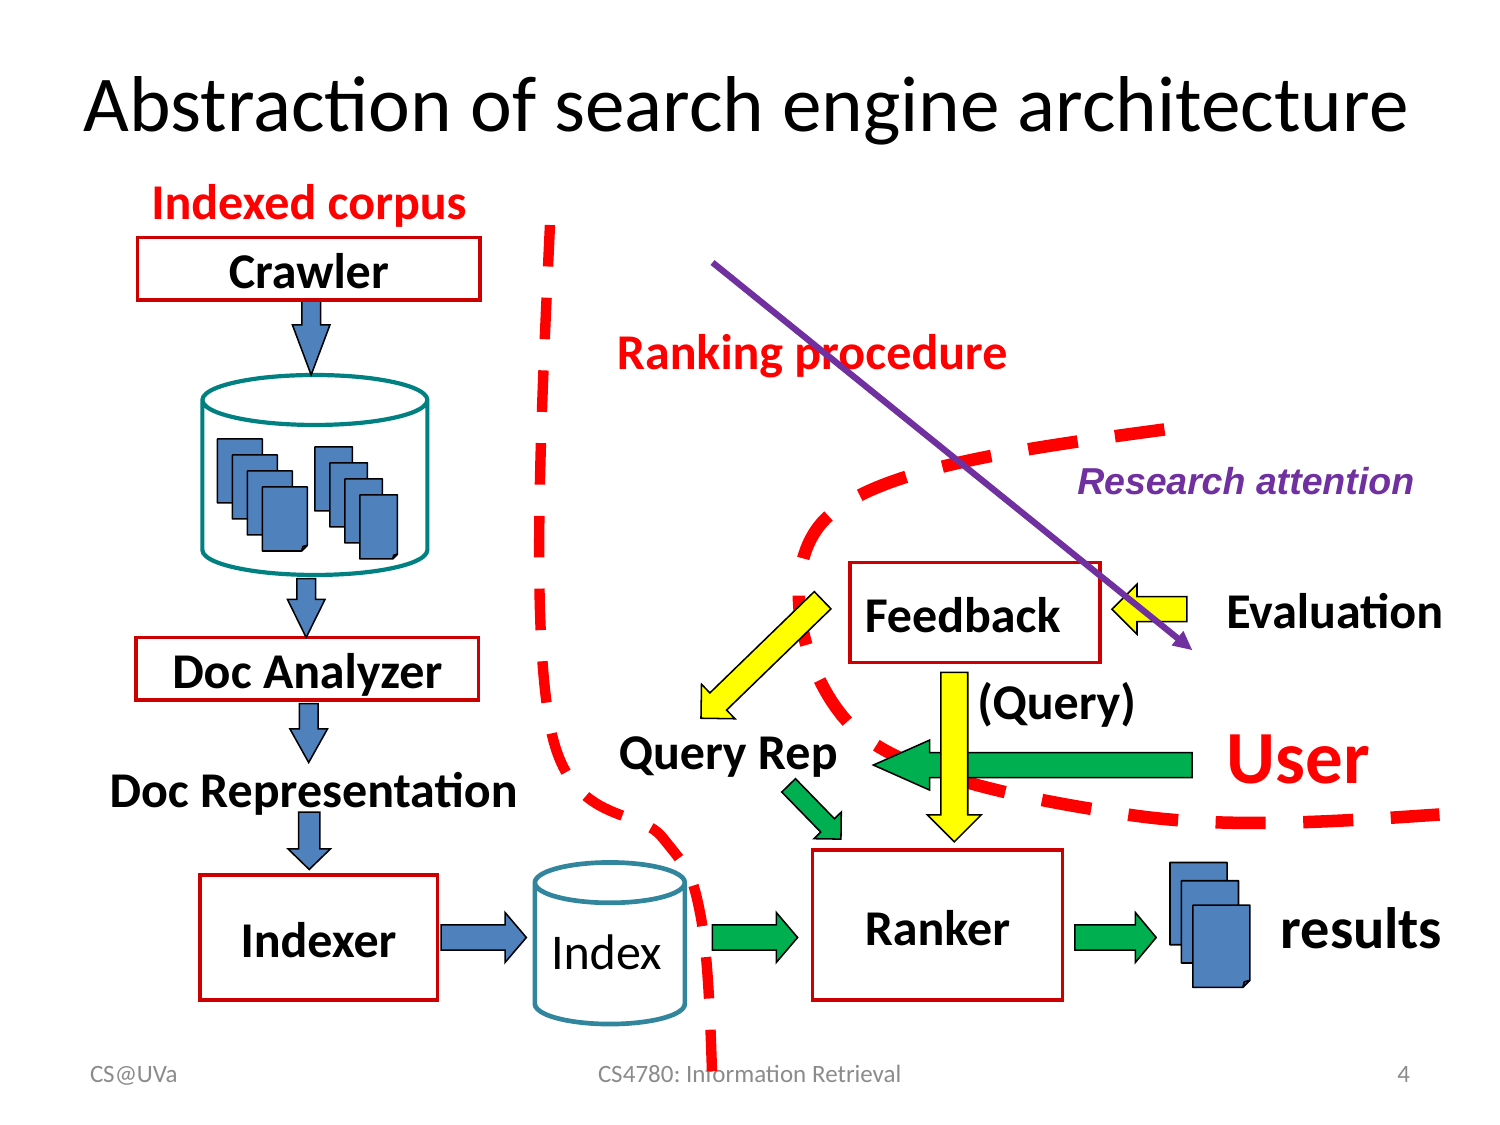

# Abstraction of search engine architecture
Indexed corpus

Crawler
Research attention

Ranking procedure

Feedback
Evaluation

Doc Representation

Doc Analyzer

(Query)
Query Rep
User

Ranker

Index

results

Indexer
CS@UVa
CS4780: Information Retrieval
4